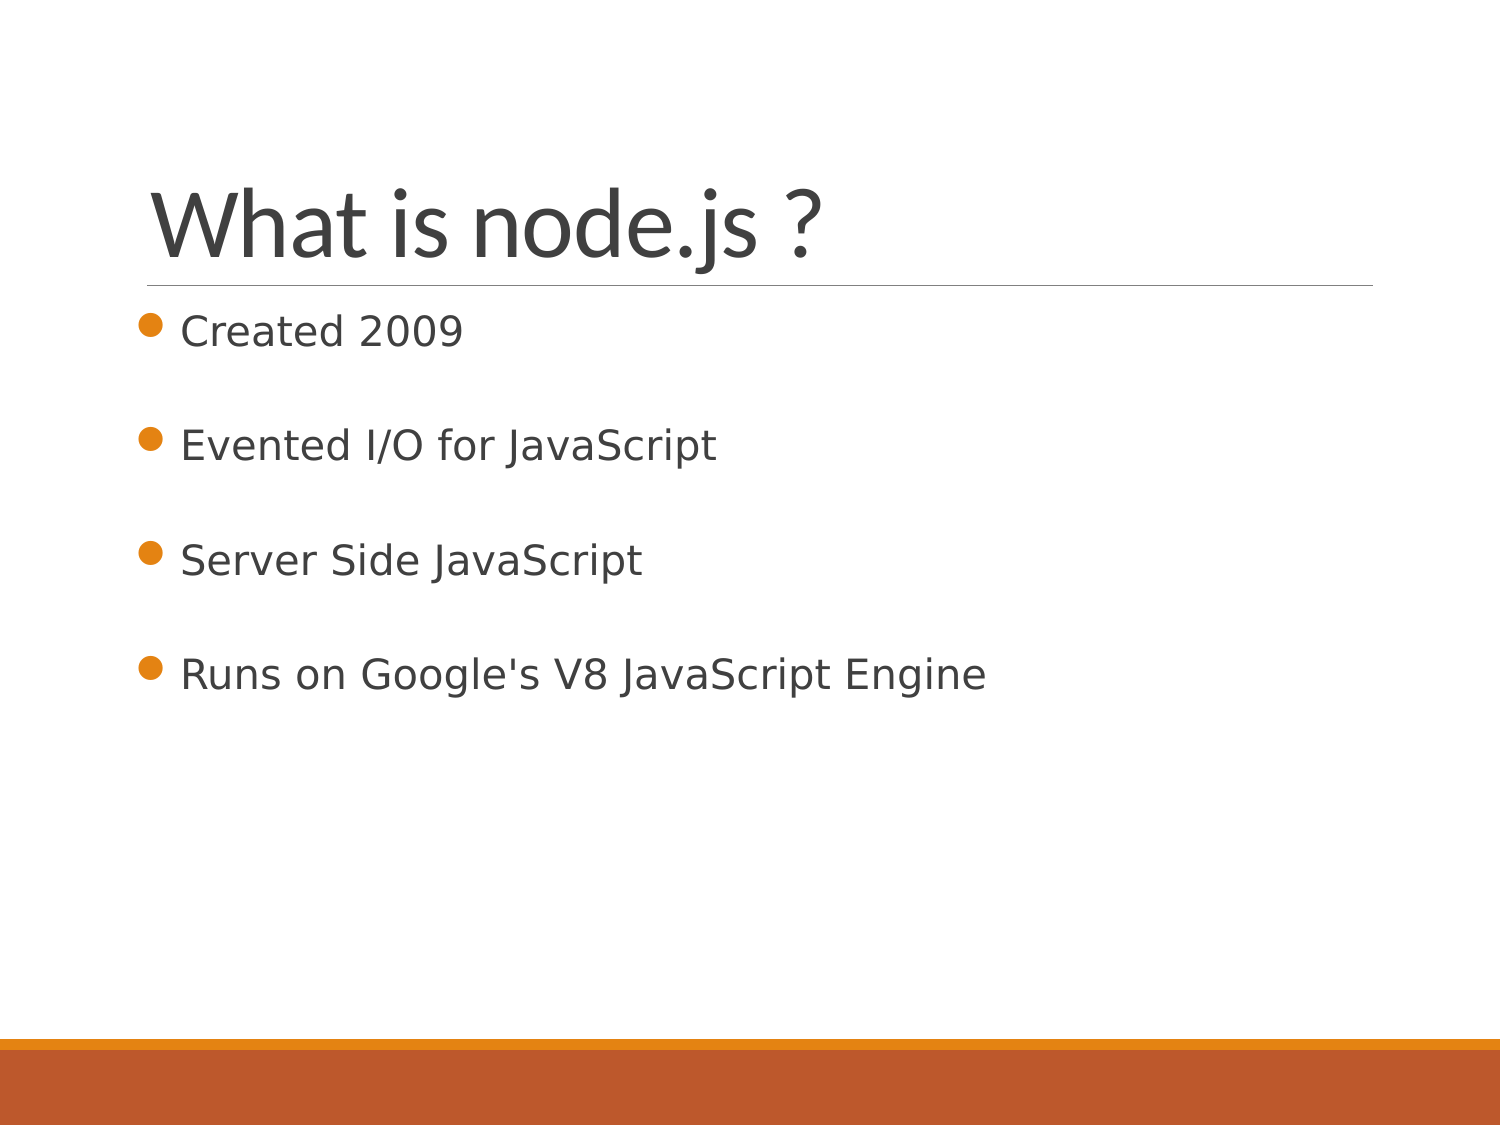

# What is node.js ?
Created 2009

Evented I/O for JavaScript

Server Side JavaScript

Runs on Google's V8 JavaScript Engine